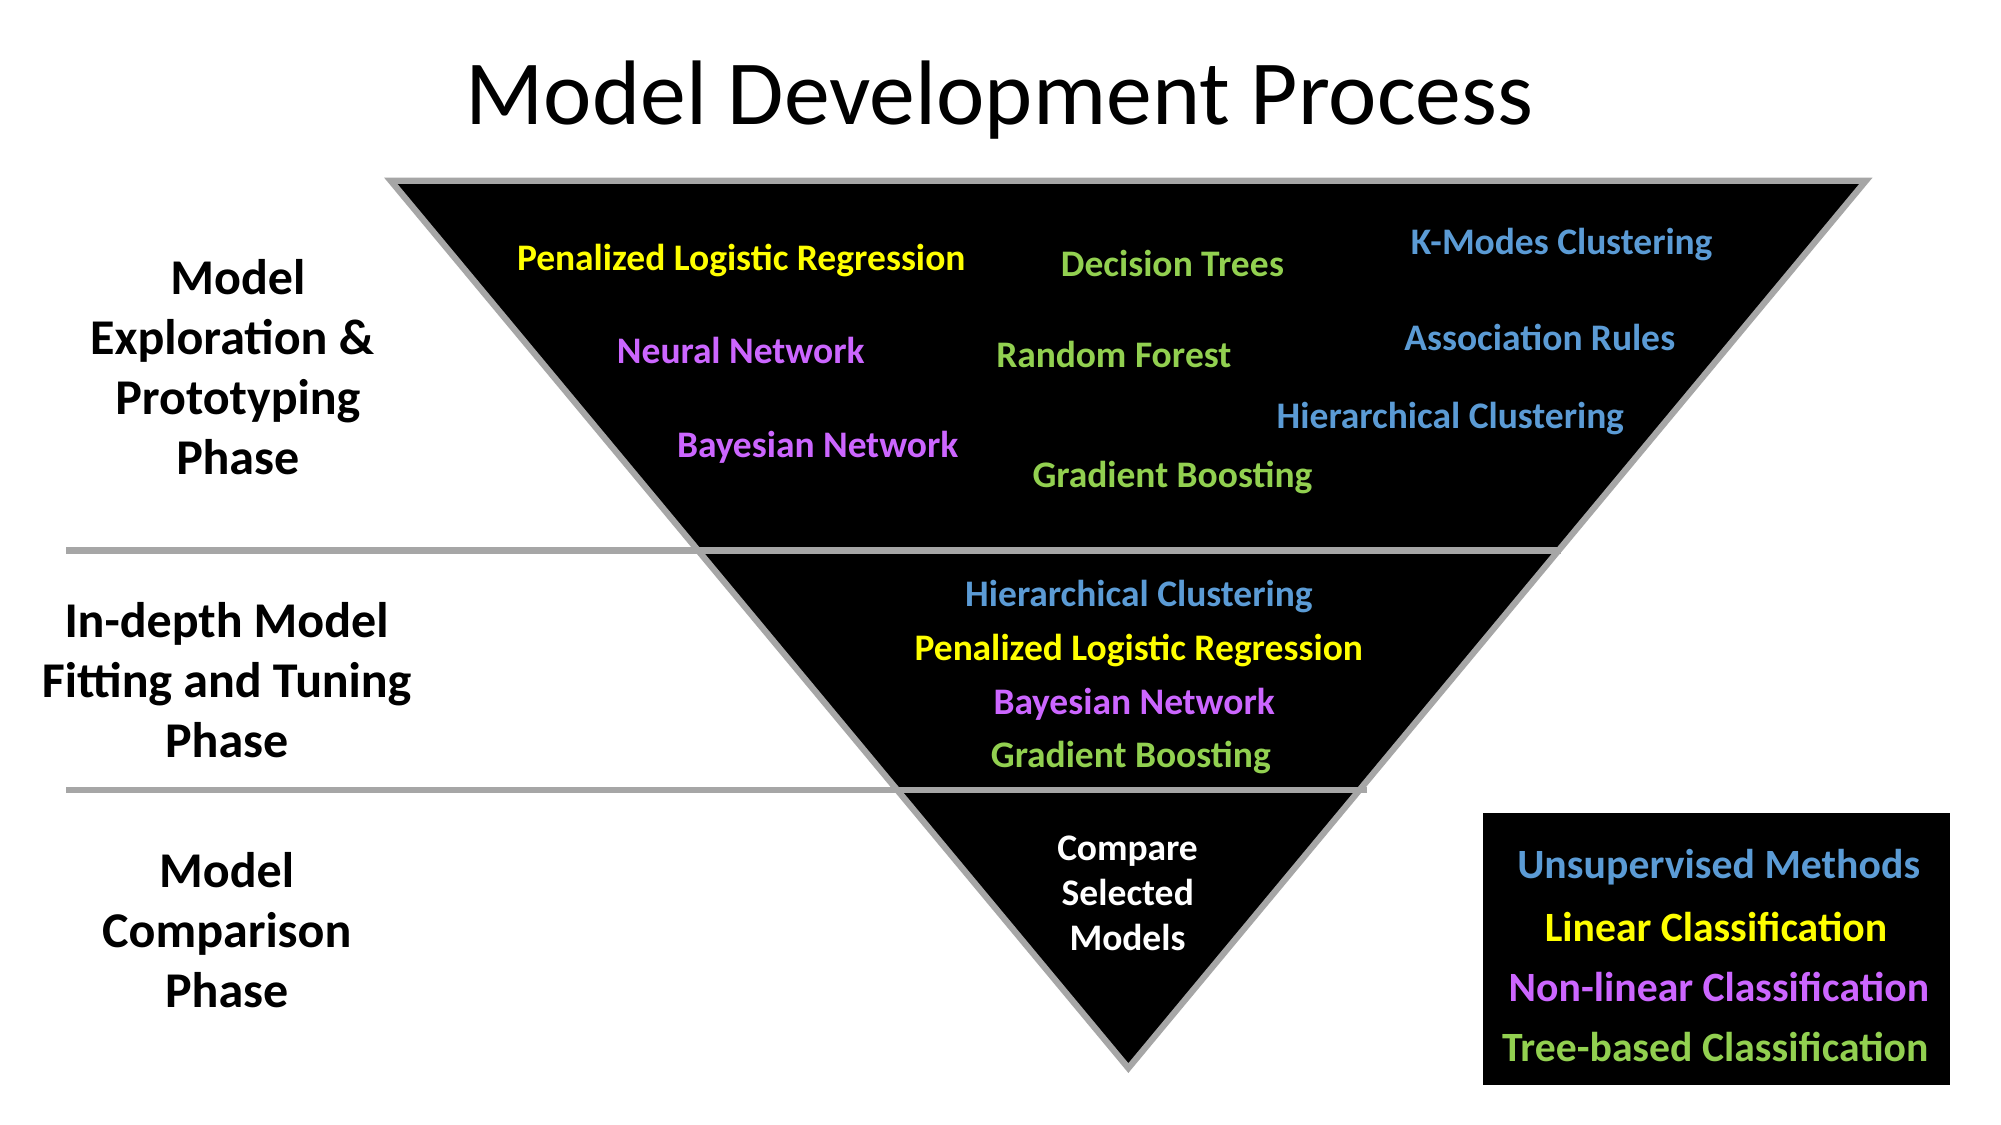

# Model Development Process

K-Modes Clustering
Penalized Logistic Regression
Decision Trees
Model
Exploration &
Prototyping
Phase
Association Rules
Neural Network
Random Forest
Hierarchical Clustering
Bayesian Network
Gradient Boosting
Hierarchical Clustering
In-depth Model Fitting and Tuning
Phase
Penalized Logistic Regression
Bayesian Network
Gradient Boosting
Compare
Selected
Models

Unsupervised Methods
Model
Comparison
Phase
Linear Classification
Non-linear Classification
Tree-based Classification
21